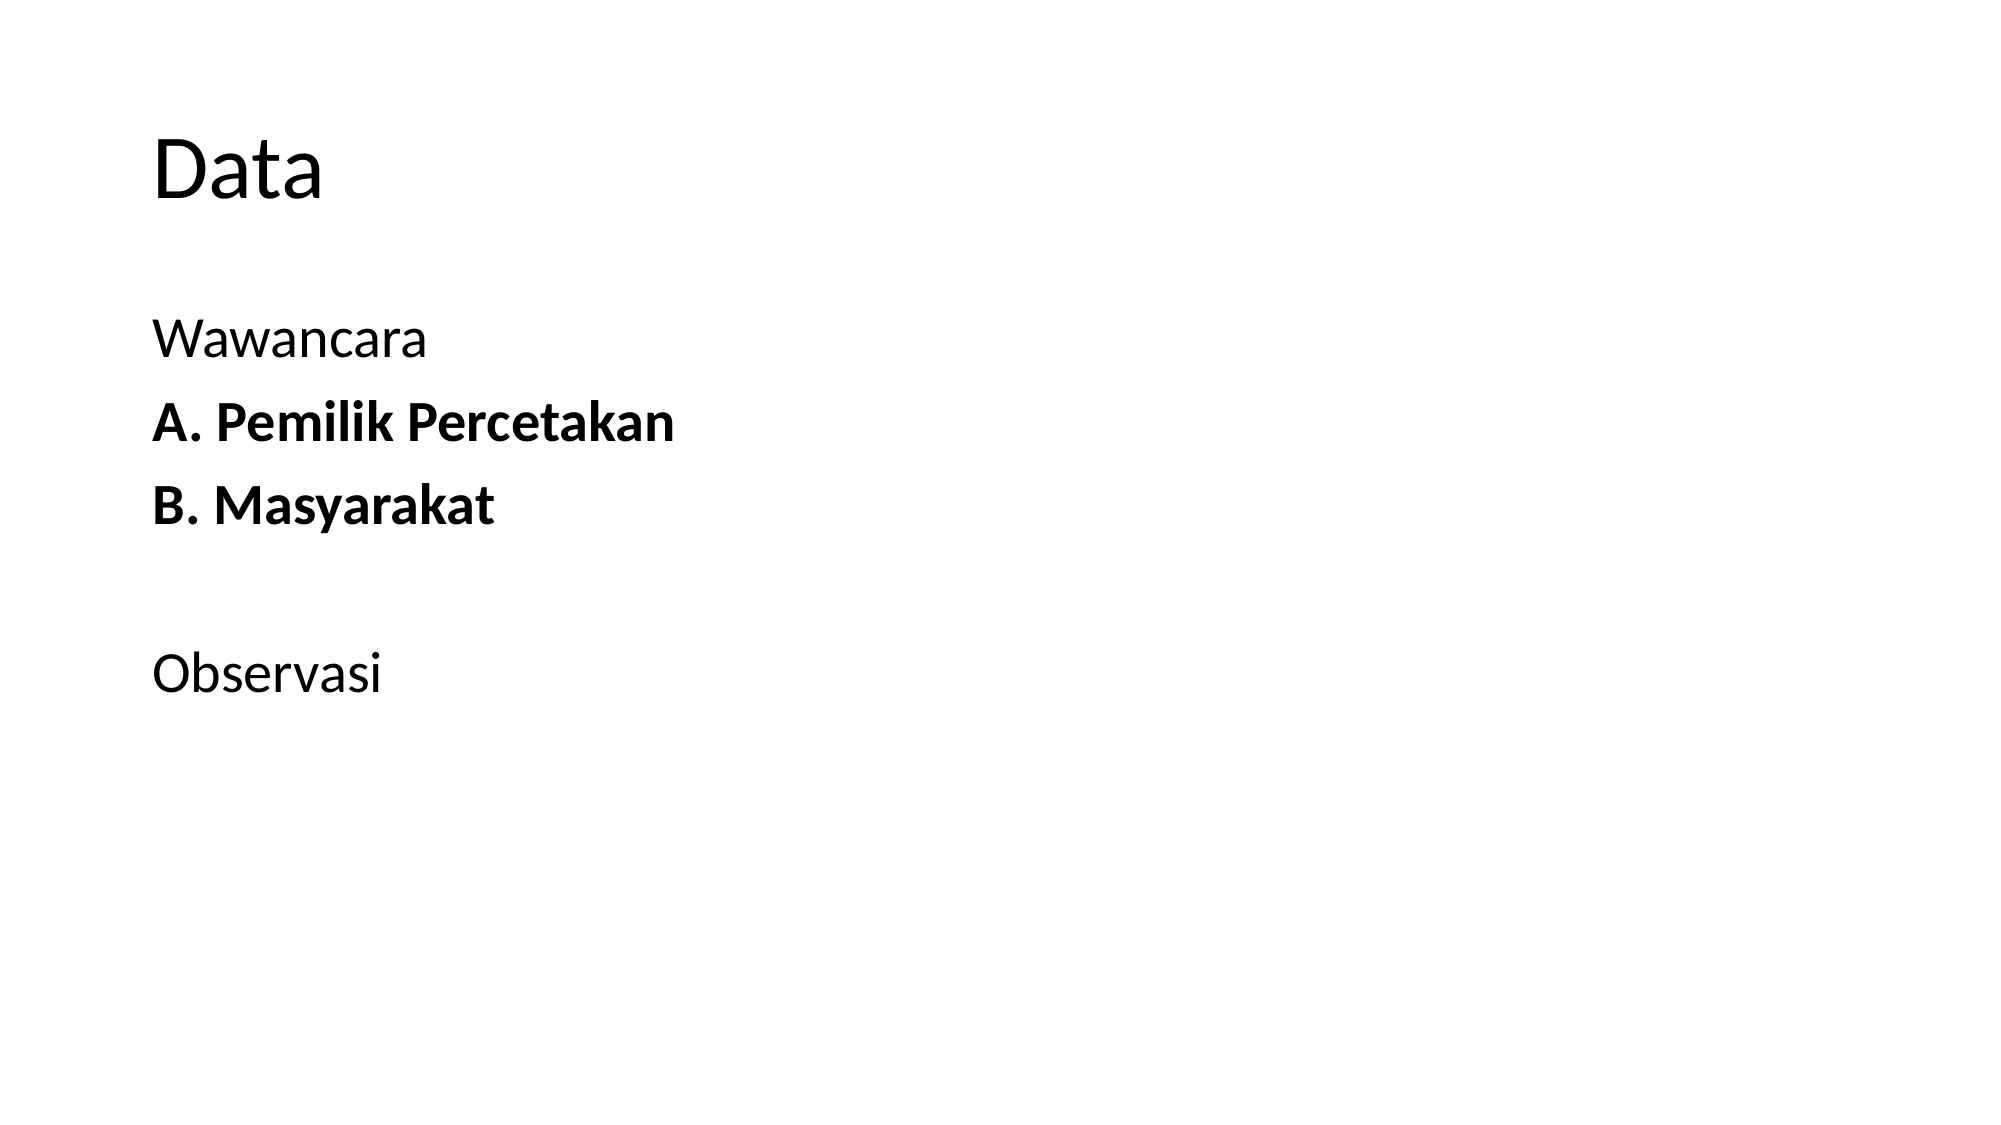

# Data
Wawancara
A. Pemilik Percetakan
B. Masyarakat

Observasi